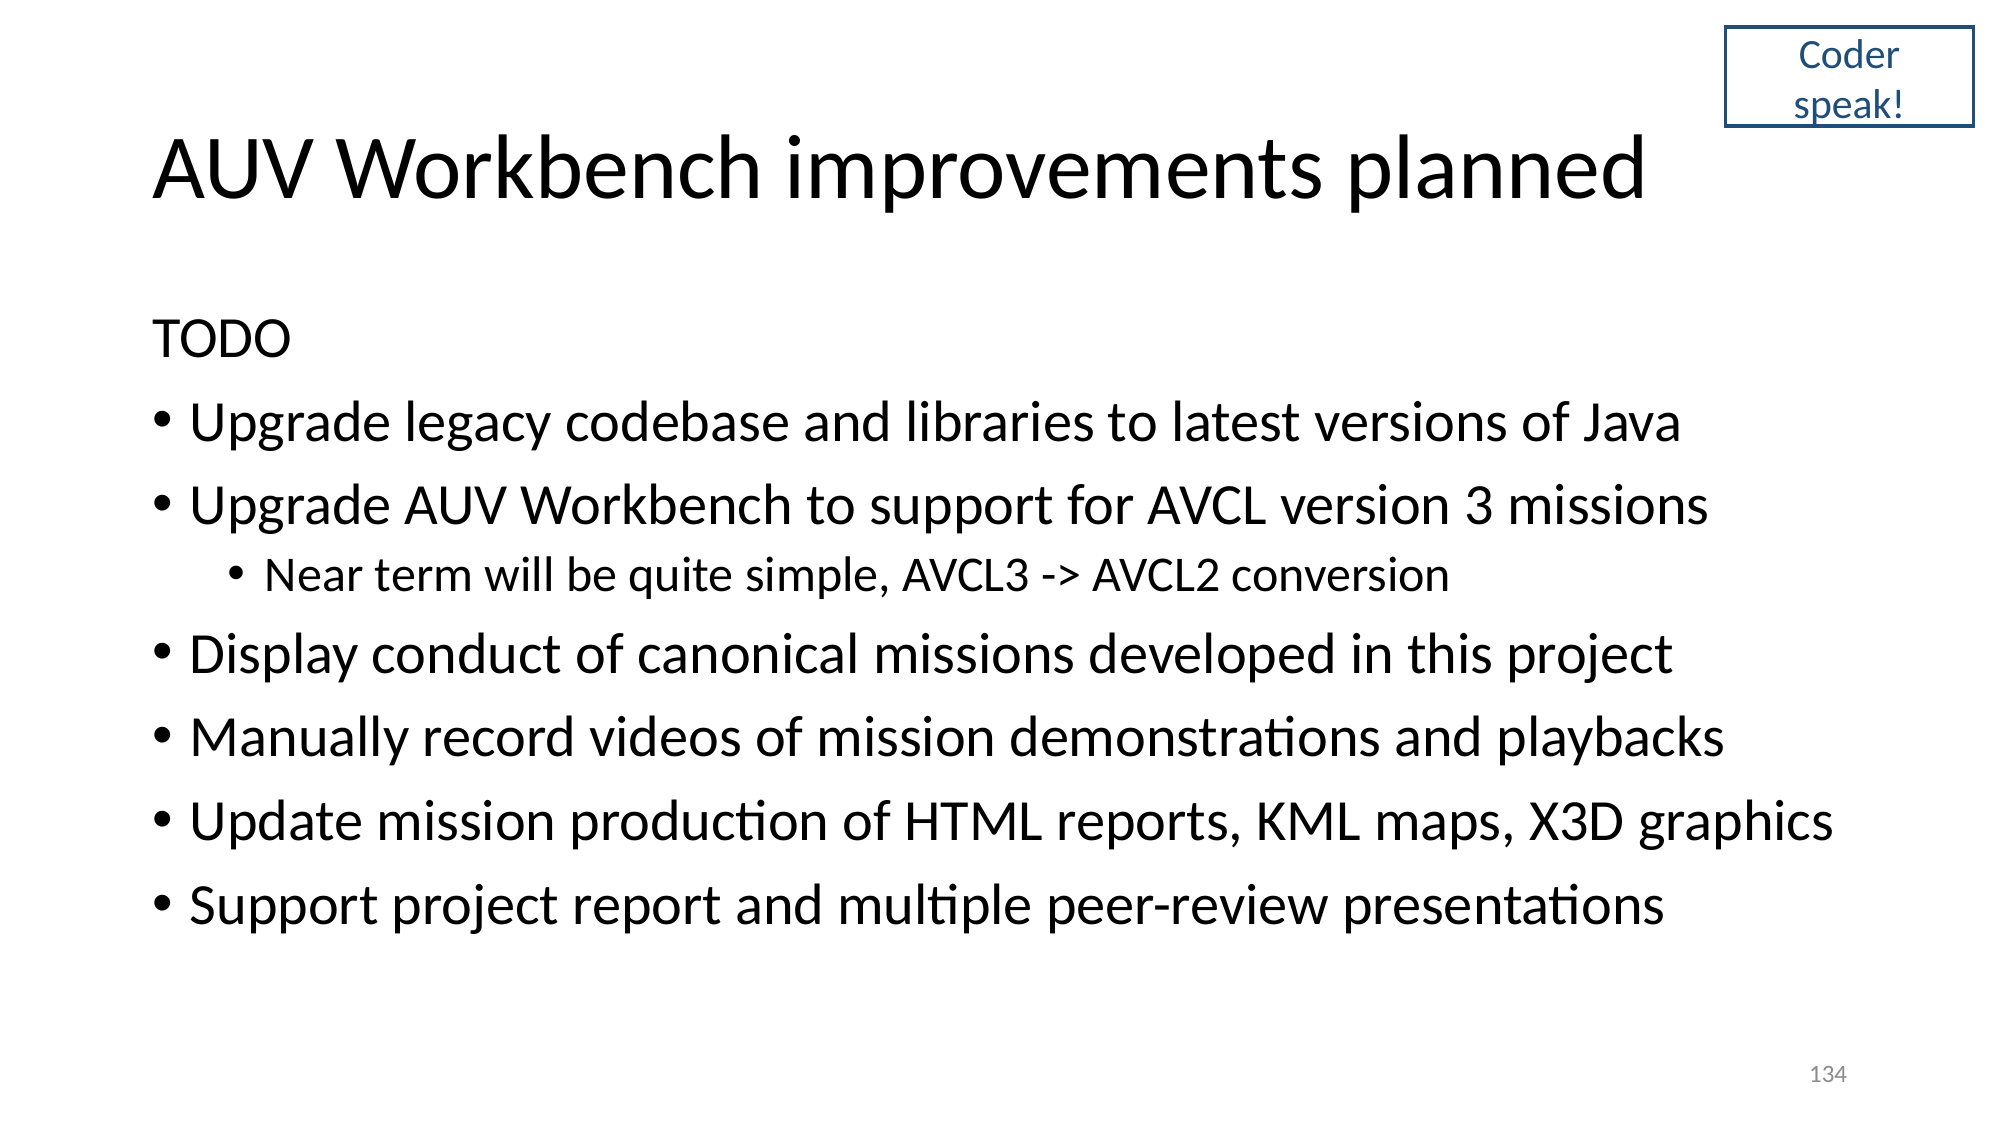

Coder speak!
# AUV Workbench improvements planned
TODO
Upgrade legacy codebase and libraries to latest versions of Java
Upgrade AUV Workbench to support for AVCL version 3 missions
Near term will be quite simple, AVCL3 -> AVCL2 conversion
Display conduct of canonical missions developed in this project
Manually record videos of mission demonstrations and playbacks
Update mission production of HTML reports, KML maps, X3D graphics
Support project report and multiple peer-review presentations
134